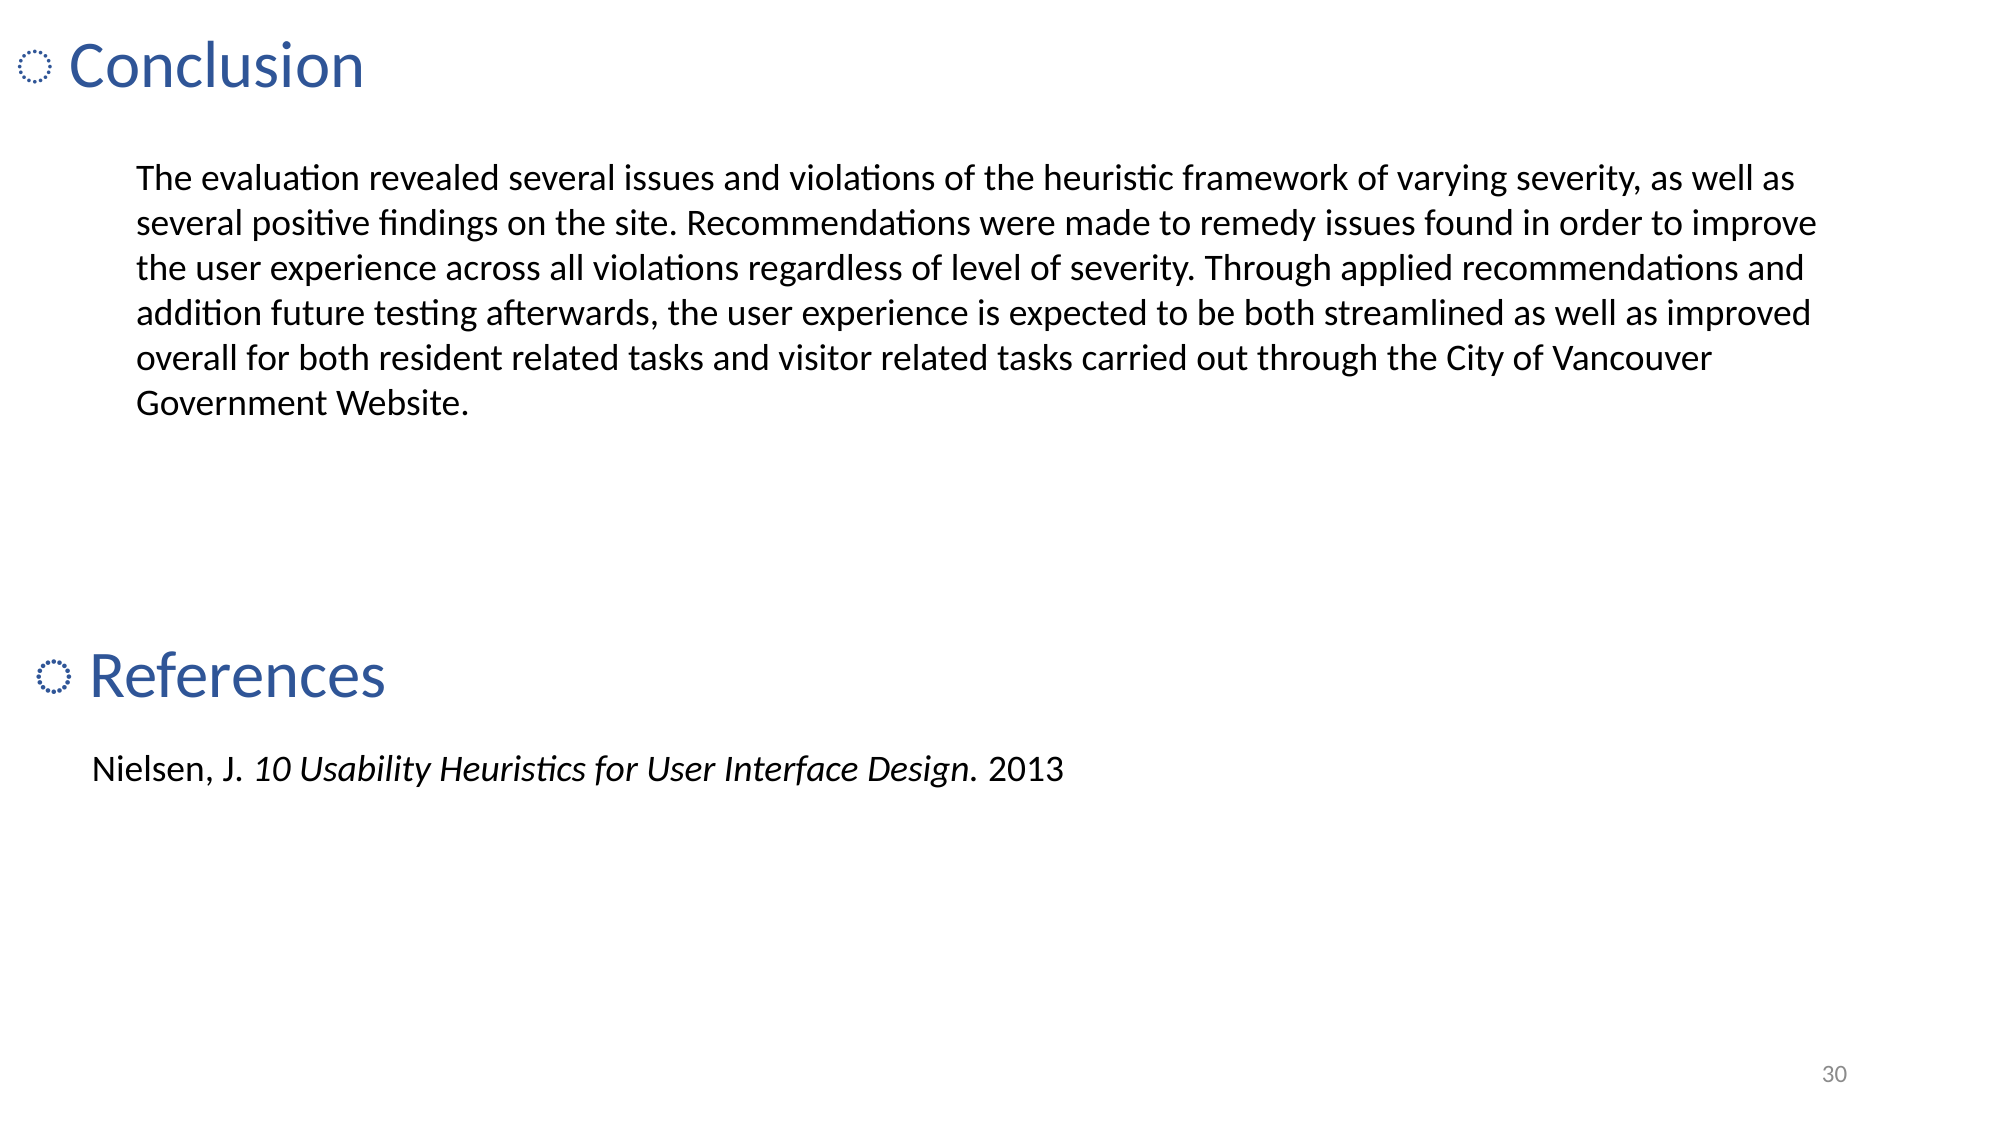

# ◌ Conclusion
The evaluation revealed several issues and violations of the heuristic framework of varying severity, as well as several positive findings on the site. Recommendations were made to remedy issues found in order to improve the user experience across all violations regardless of level of severity. Through applied recommendations and addition future testing afterwards, the user experience is expected to be both streamlined as well as improved overall for both resident related tasks and visitor related tasks carried out through the City of Vancouver Government Website.
◌ References
Nielsen, J. 10 Usability Heuristics for User Interface Design. 2013
30